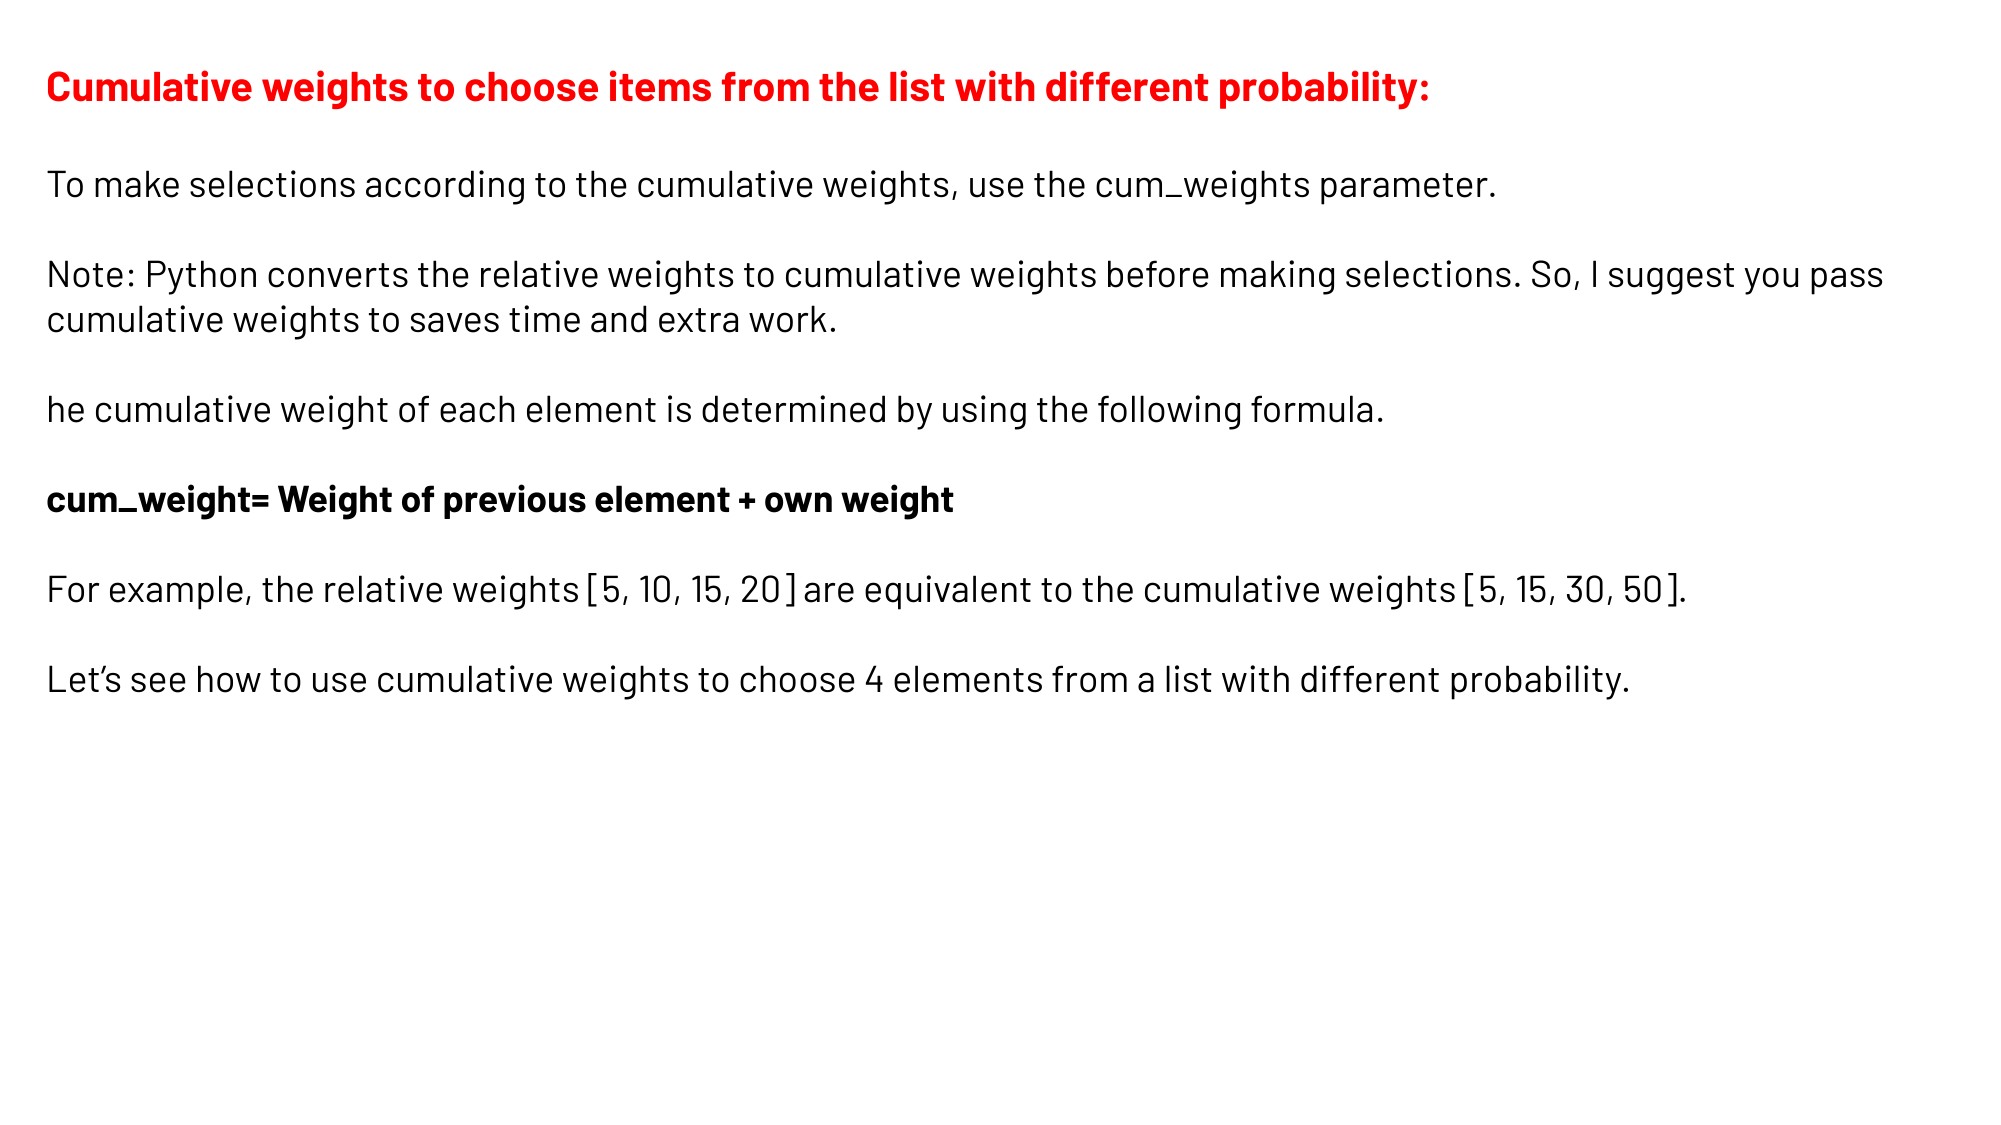

Cumulative weights to choose items from the list with different probability:

To make selections according to the cumulative weights, use the cum_weights parameter.

Note: Python converts the relative weights to cumulative weights before making selections. So, I suggest you pass cumulative weights to saves time and extra work.

he cumulative weight of each element is determined by using the following formula.

cum_weight= Weight of previous element + own weight

For example, the relative weights [5, 10, 15, 20] are equivalent to the cumulative weights [5, 15, 30, 50].

Let’s see how to use cumulative weights to choose 4 elements from a list with different probability.